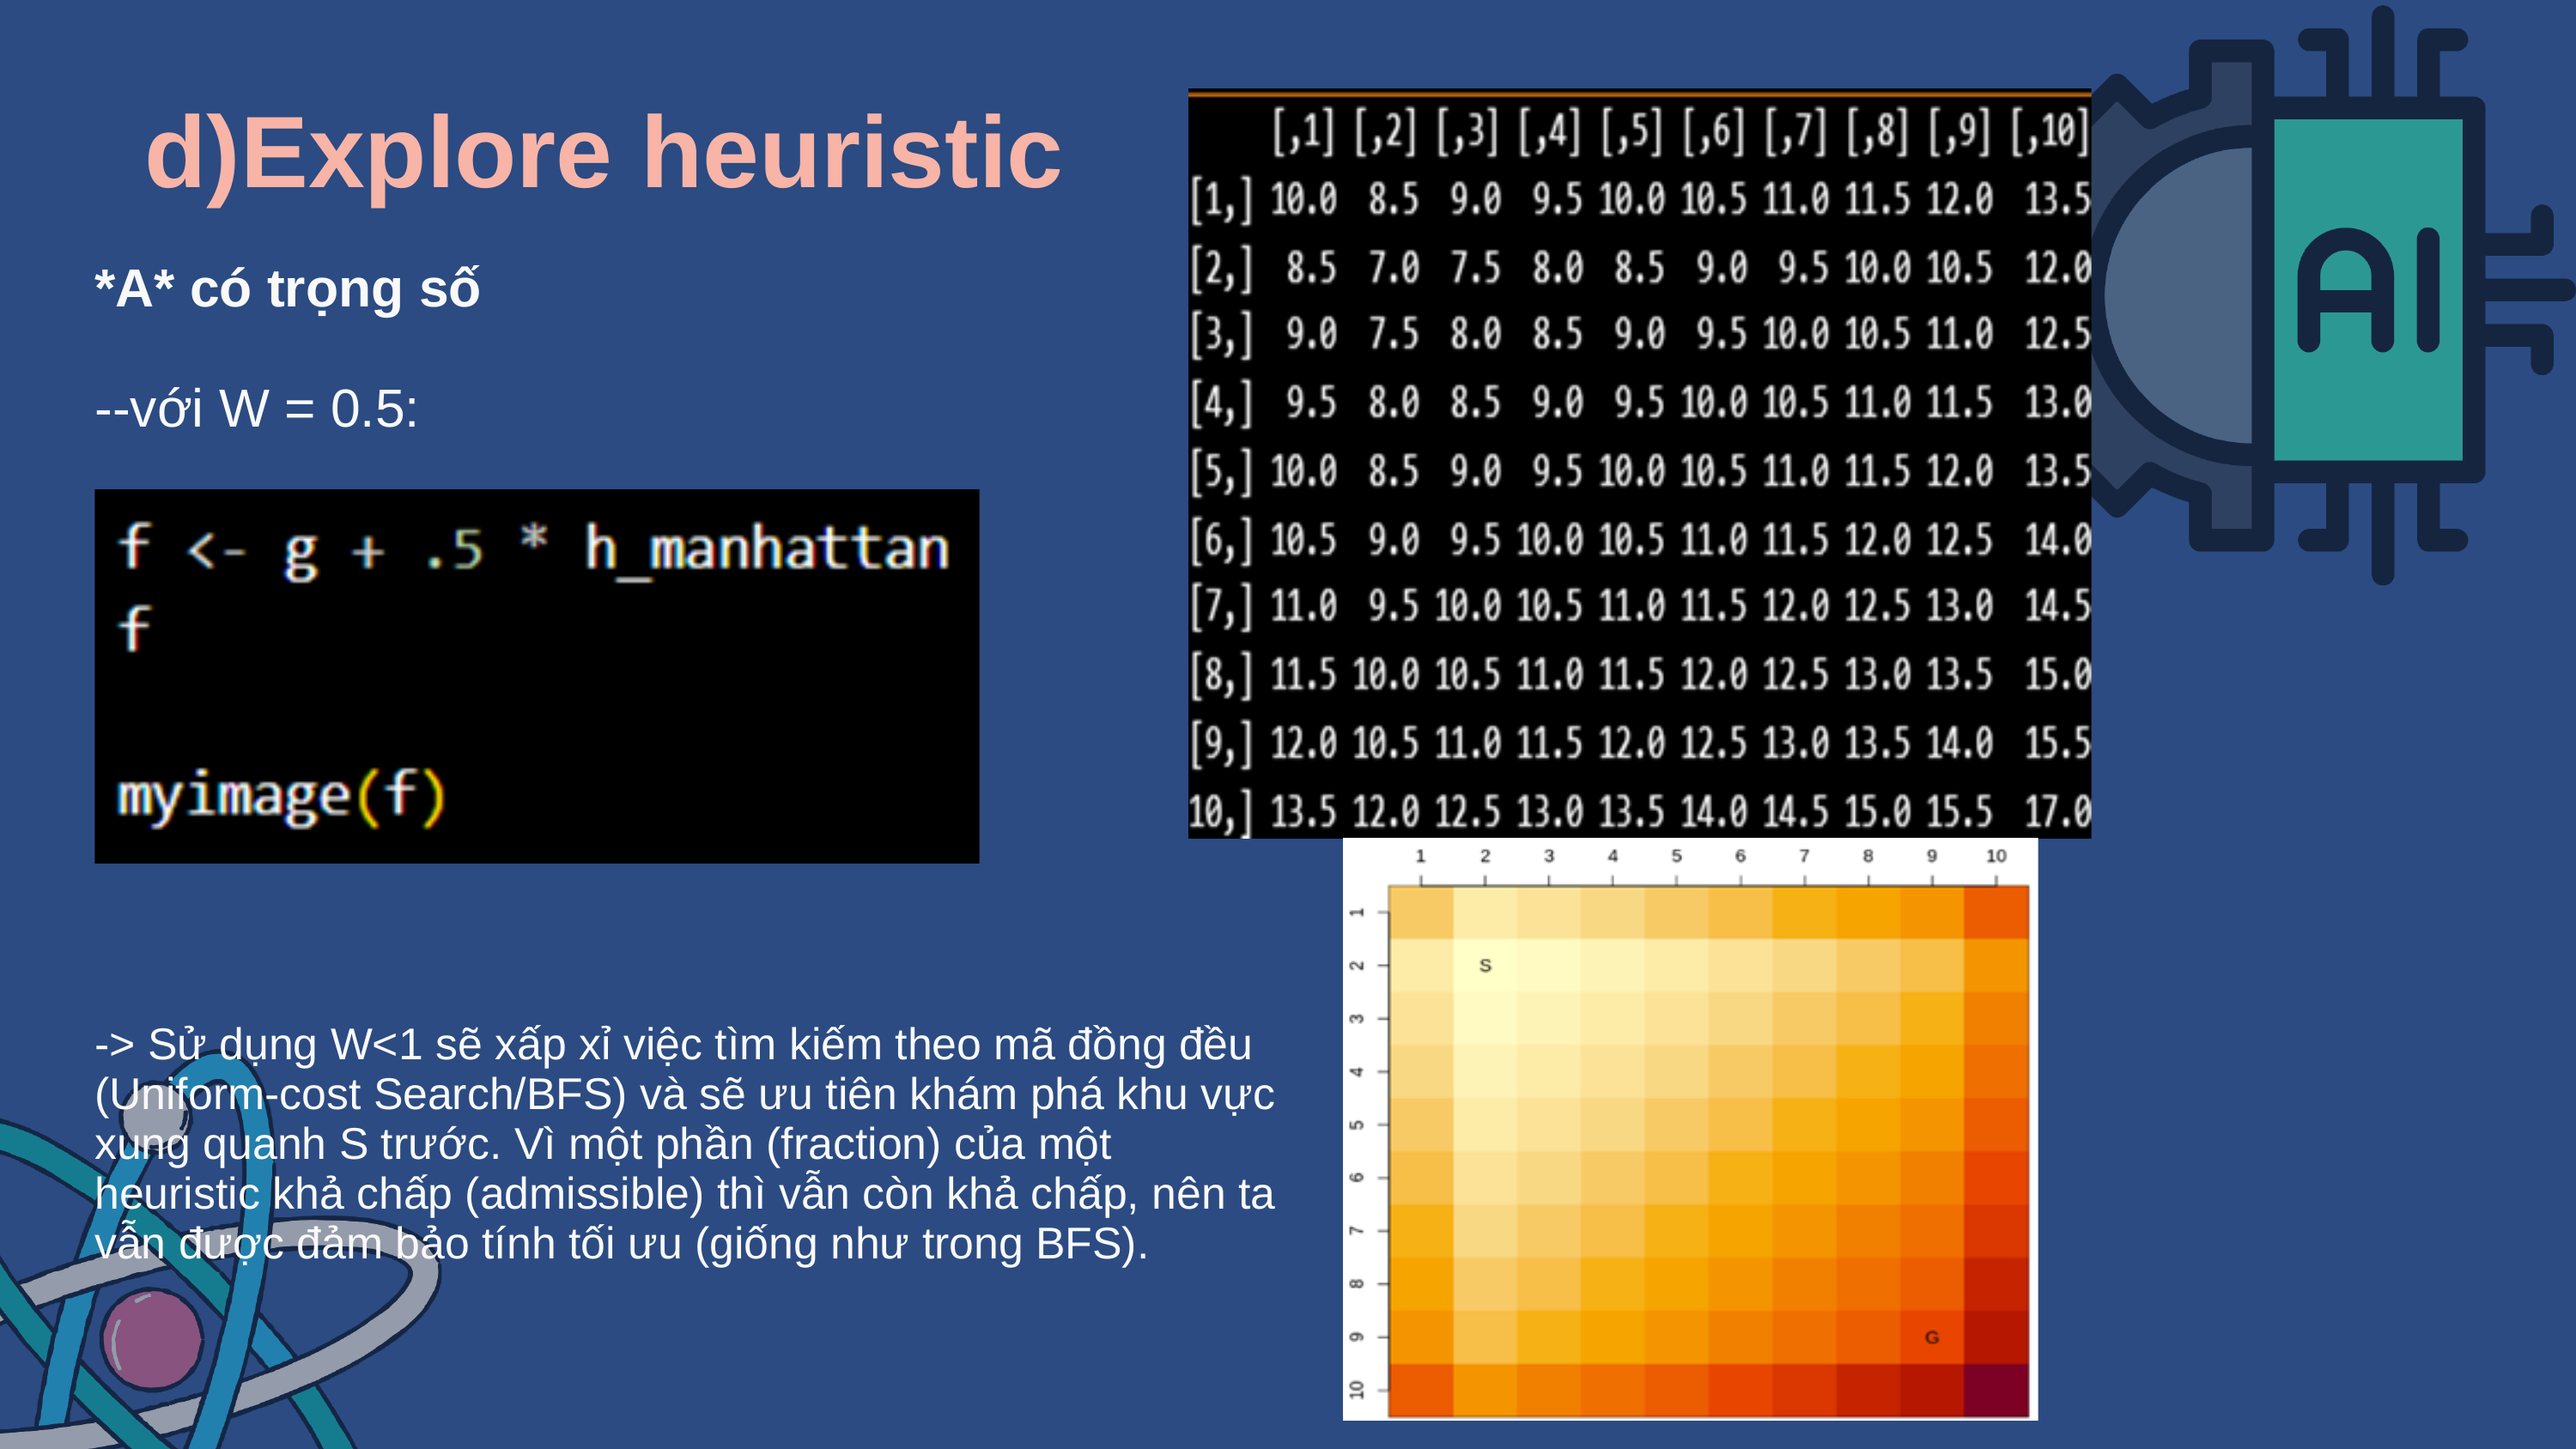

d)Explore heuristic

*A* có trọng số

--với W = 0.5:

-> Sử dụng W<1 sẽ xấp xỉ việc tìm kiếm theo mã đồng đều (Uniform-cost Search/BFS) và sẽ ưu tiên khám phá khu vực xung quanh S trước. Vì một phần (fraction) của một heuristic khả chấp (admissible) thì vẫn còn khả chấp, nên ta vẫn được đảm bảo tính tối ưu (giống như trong BFS).